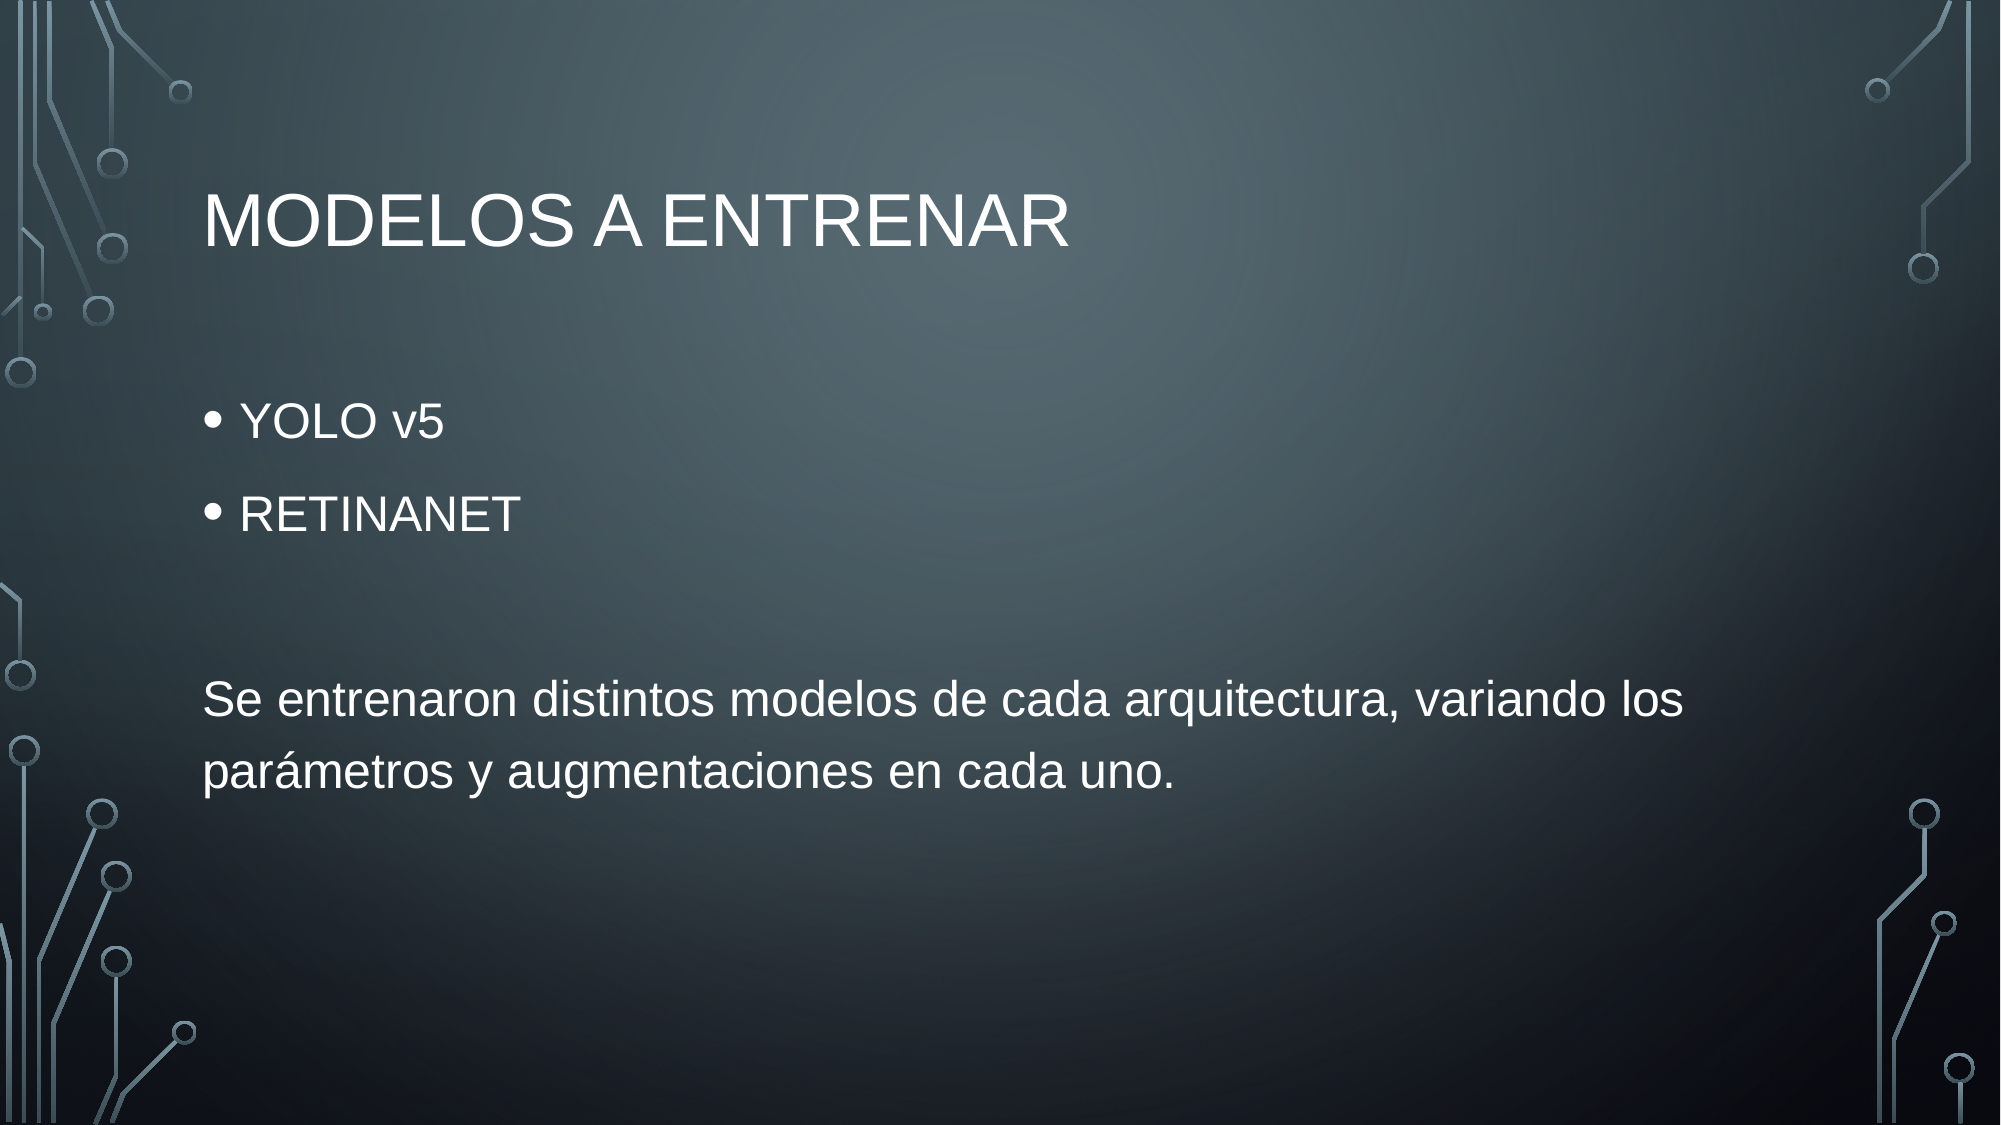

# Modelos a entrenar
YOLO v5
RETINANET

Se entrenaron distintos modelos de cada arquitectura, variando los parámetros y augmentaciones en cada uno.